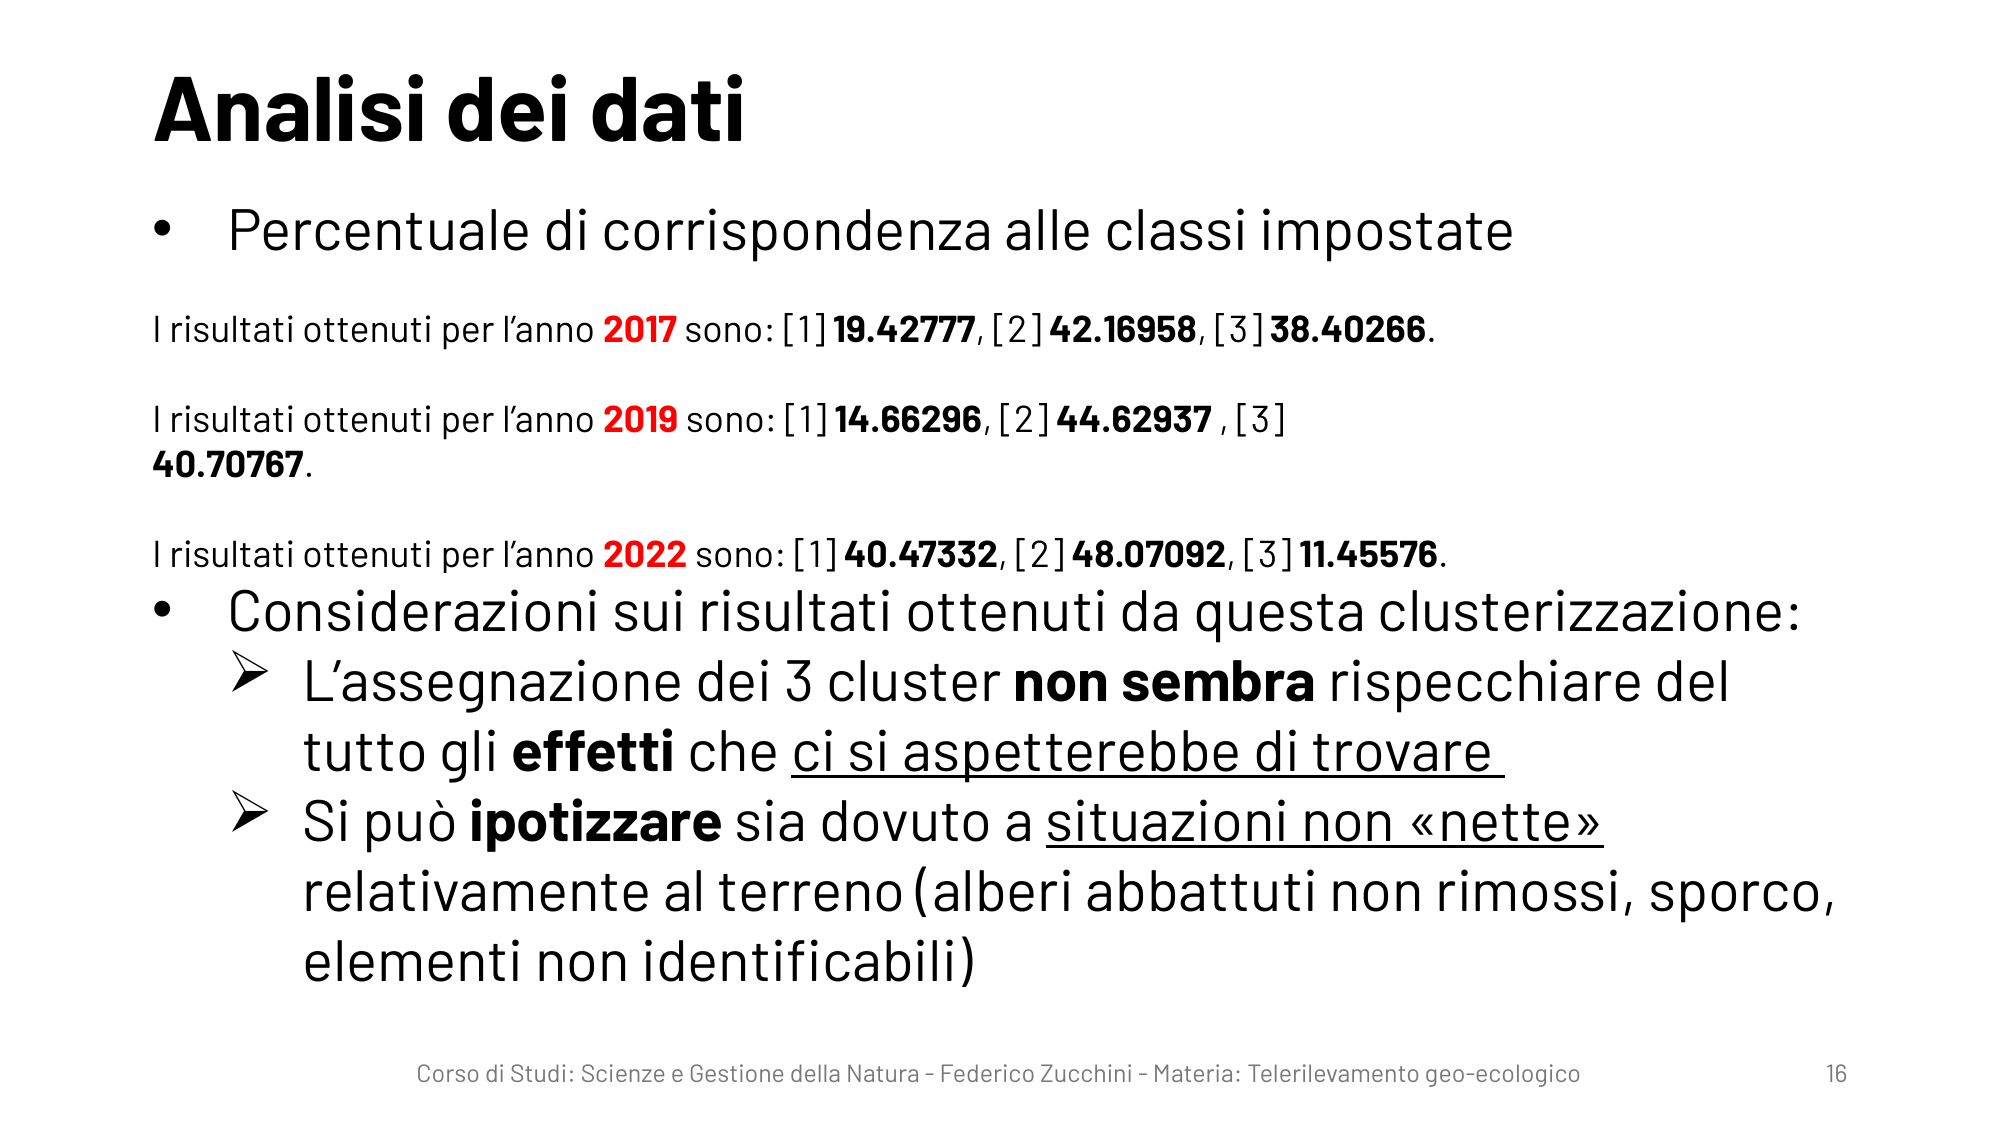

# Analisi dei dati
Percentuale di corrispondenza alle classi impostate
I risultati ottenuti per l’anno 2017 sono: [1] 19.42777, [2] 42.16958, [3] 38.40266.

I risultati ottenuti per l’anno 2019 sono: [1] 14.66296, [2] 44.62937 , [3] 40.70767.

I risultati ottenuti per l’anno 2022 sono: [1] 40.47332, [2] 48.07092, [3] 11.45576.
Considerazioni sui risultati ottenuti da questa clusterizzazione:
L’assegnazione dei 3 cluster non sembra rispecchiare del tutto gli effetti che ci si aspetterebbe di trovare
Si può ipotizzare sia dovuto a situazioni non «nette» relativamente al terreno (alberi abbattuti non rimossi, sporco, elementi non identificabili)
Corso di Studi: Scienze e Gestione della Natura - Federico Zucchini - Materia: Telerilevamento geo-ecologico
16